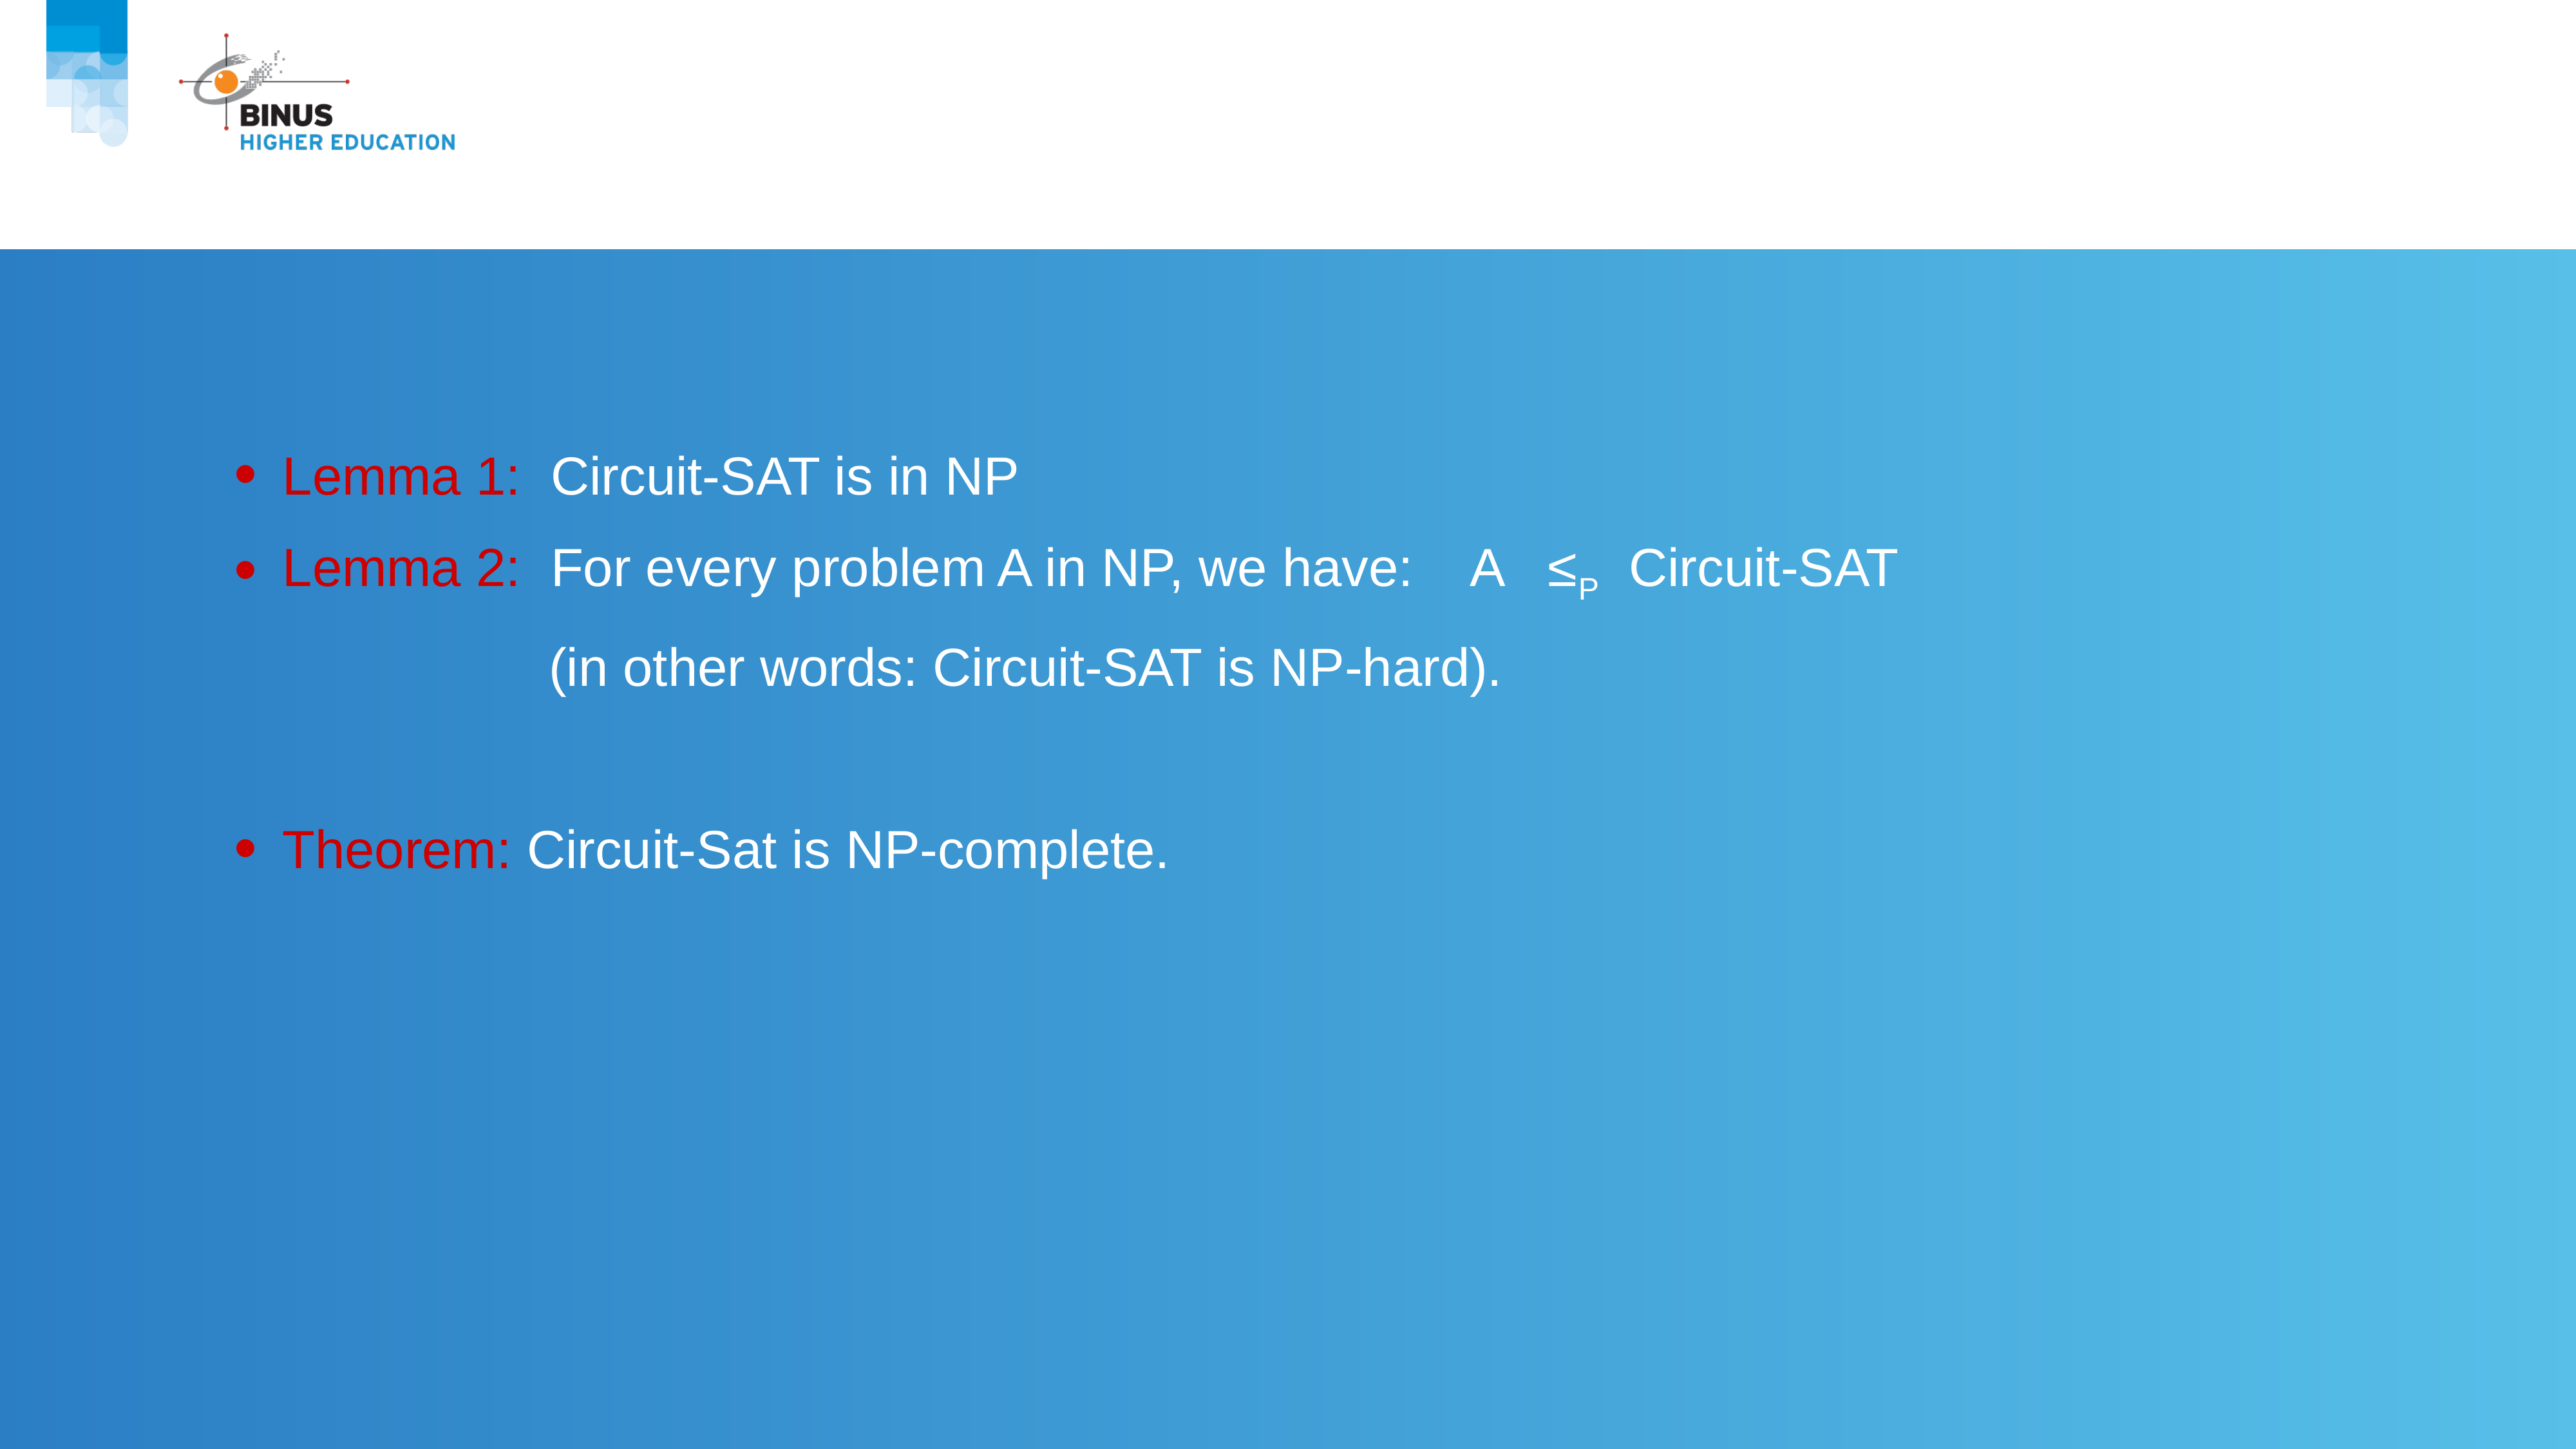

#

Lemma 1:  Circuit-SAT is in NP
Lemma 2:  For every problem A in NP, we have:    A   ≤P  Circuit-SAT
                     (in other words: Circuit-SAT is NP-hard).

Theorem: Circuit-Sat is NP-complete.